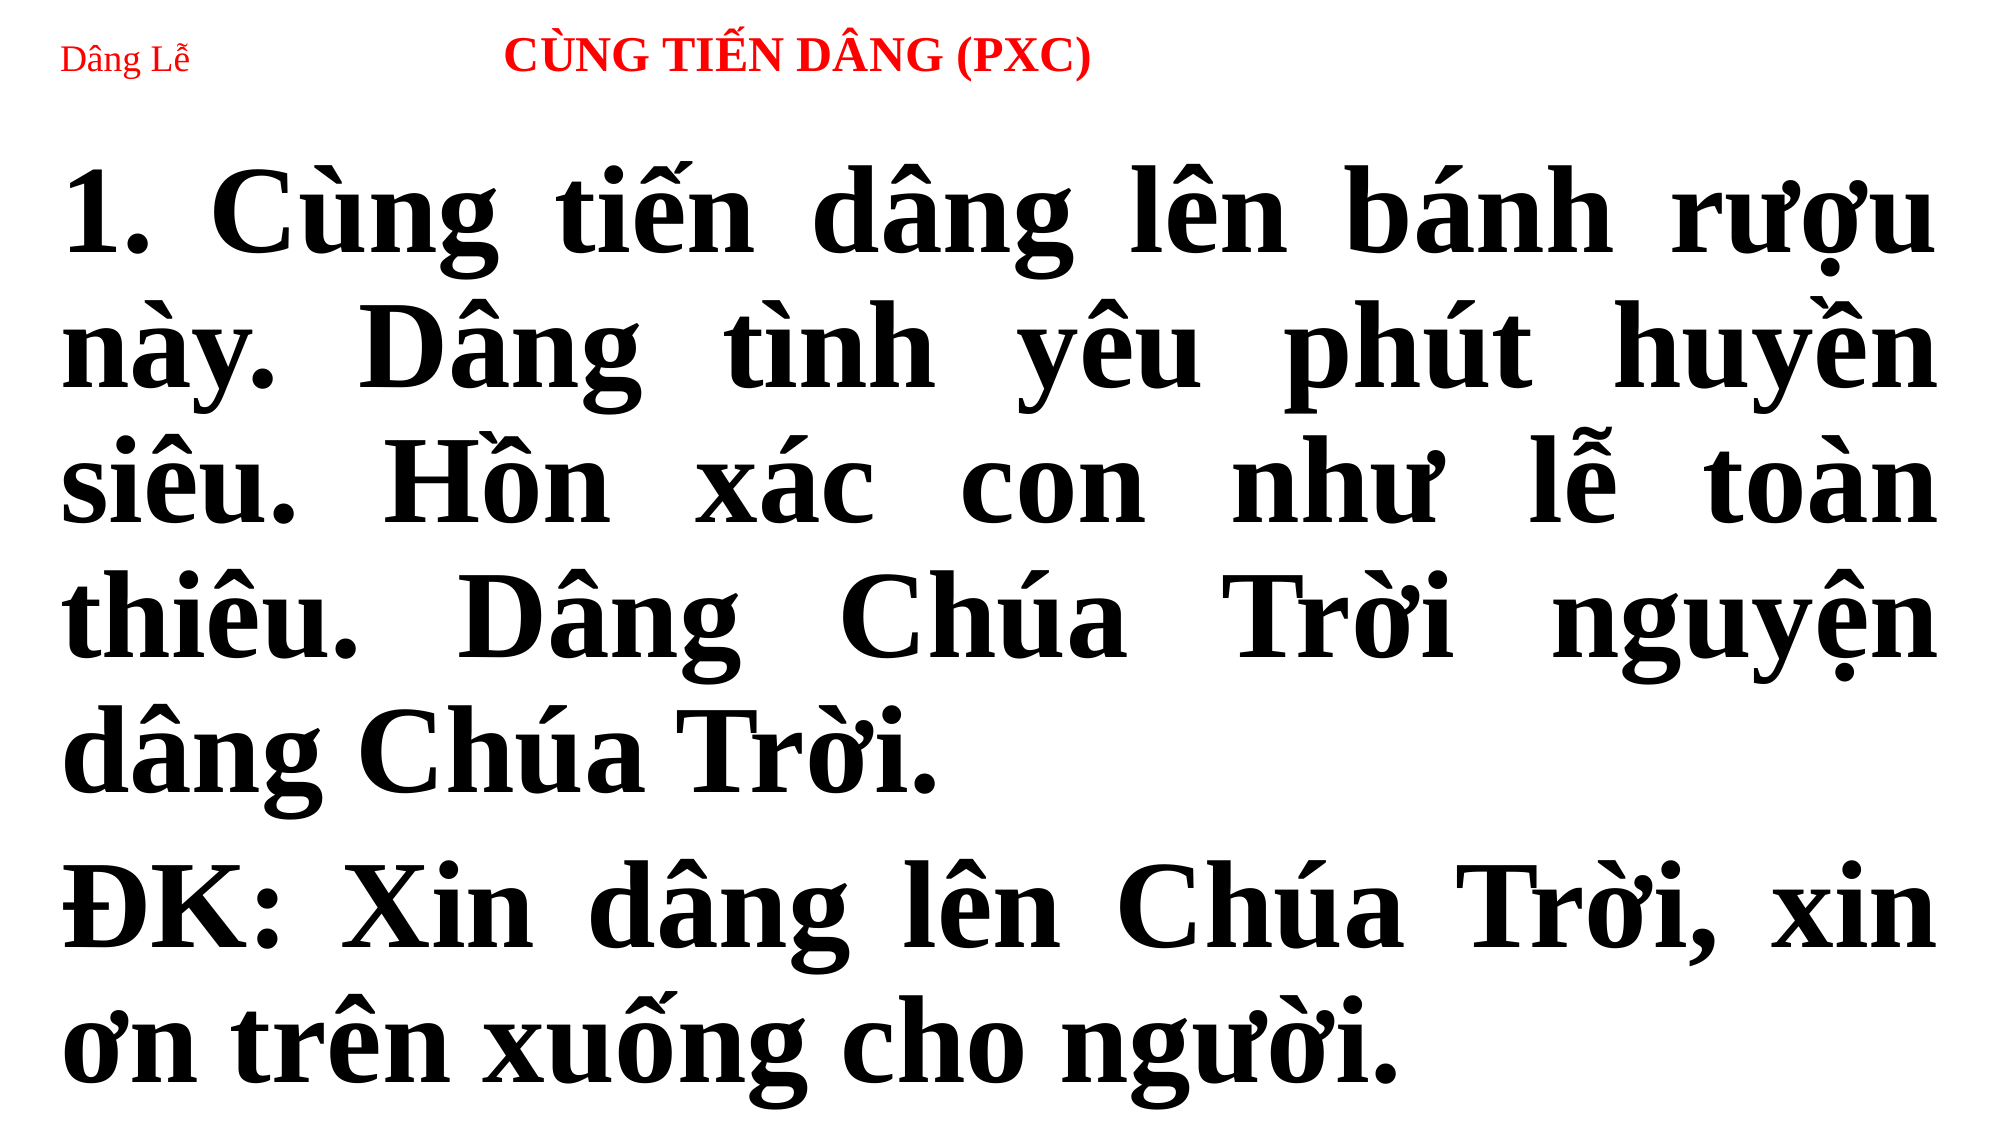

# Dâng Lễ                                 CÙNG TIẾN DÂNG (PXC)
1. Cùng tiến dâng lên bánh rượu này. Dâng tình yêu phút huyền siêu. Hồn xác con như lễ toàn thiêu. Dâng Chúa Trời nguyện dâng Chúa Trời.
ĐK: Xin dâng lên Chúa Trời, xin ơn trên xuống cho người.